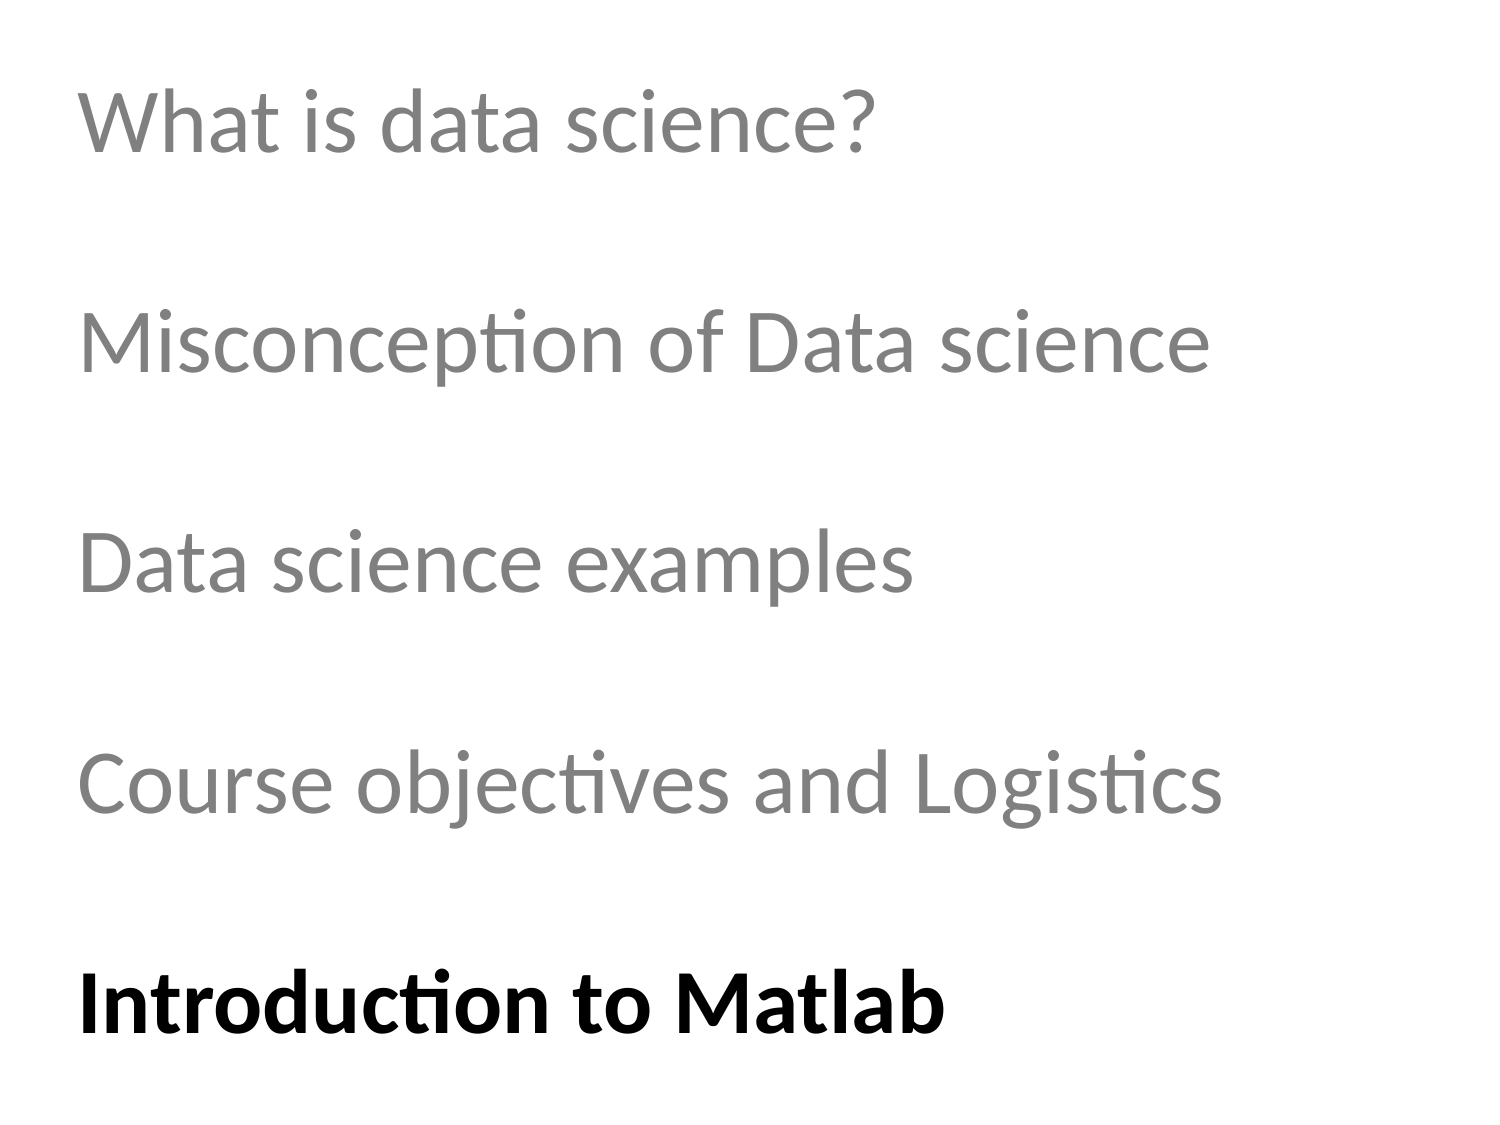

# What is data science? Misconception of Data science Data science examples Course objectives and Logistics Introduction to Matlab